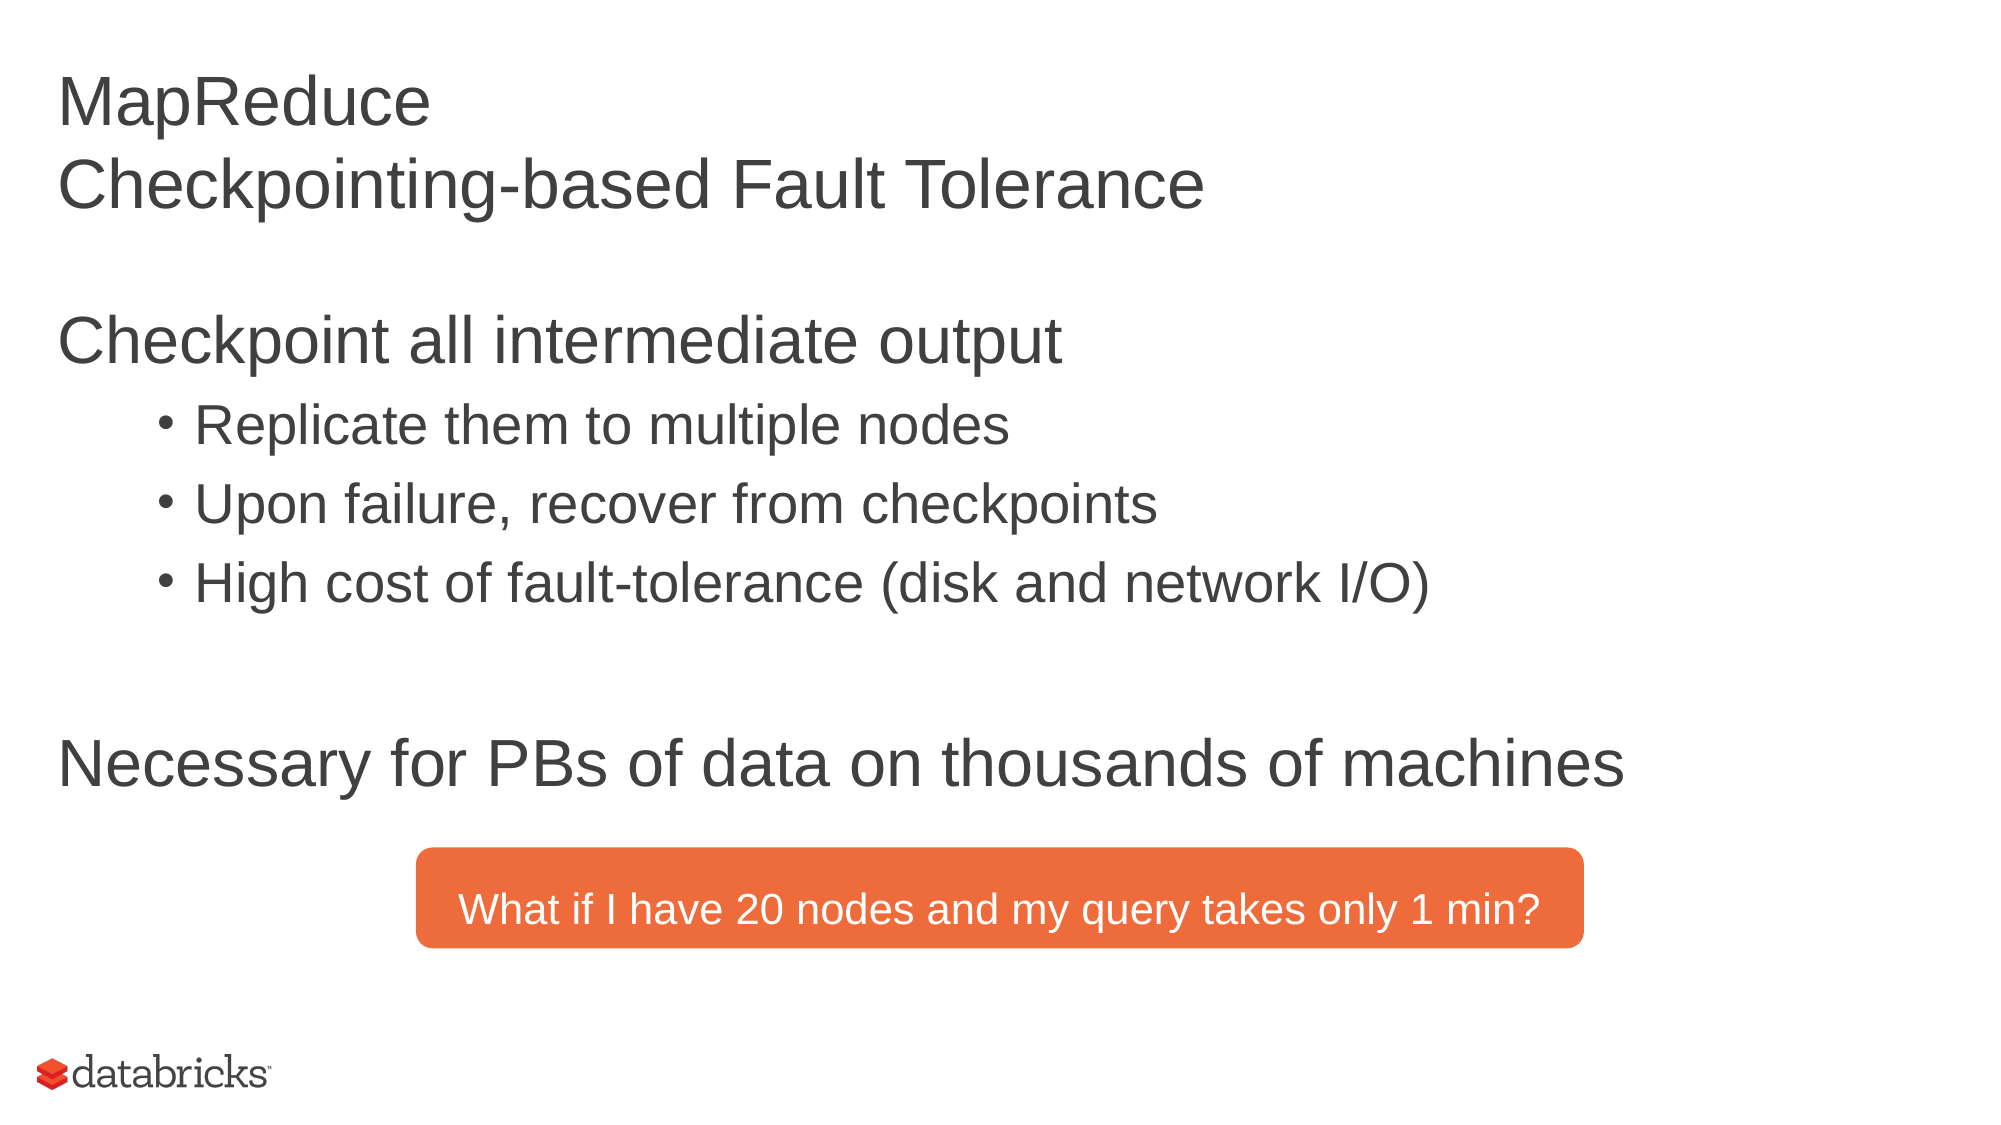

# MapReduce Checkpointing-based Fault Tolerance
Checkpoint all intermediate output
Replicate them to multiple nodes
Upon failure, recover from checkpoints
High cost of fault-tolerance (disk and network I/O)

Necessary for PBs of data on thousands of machines

What if I have 20 nodes and my query takes only 1 min?